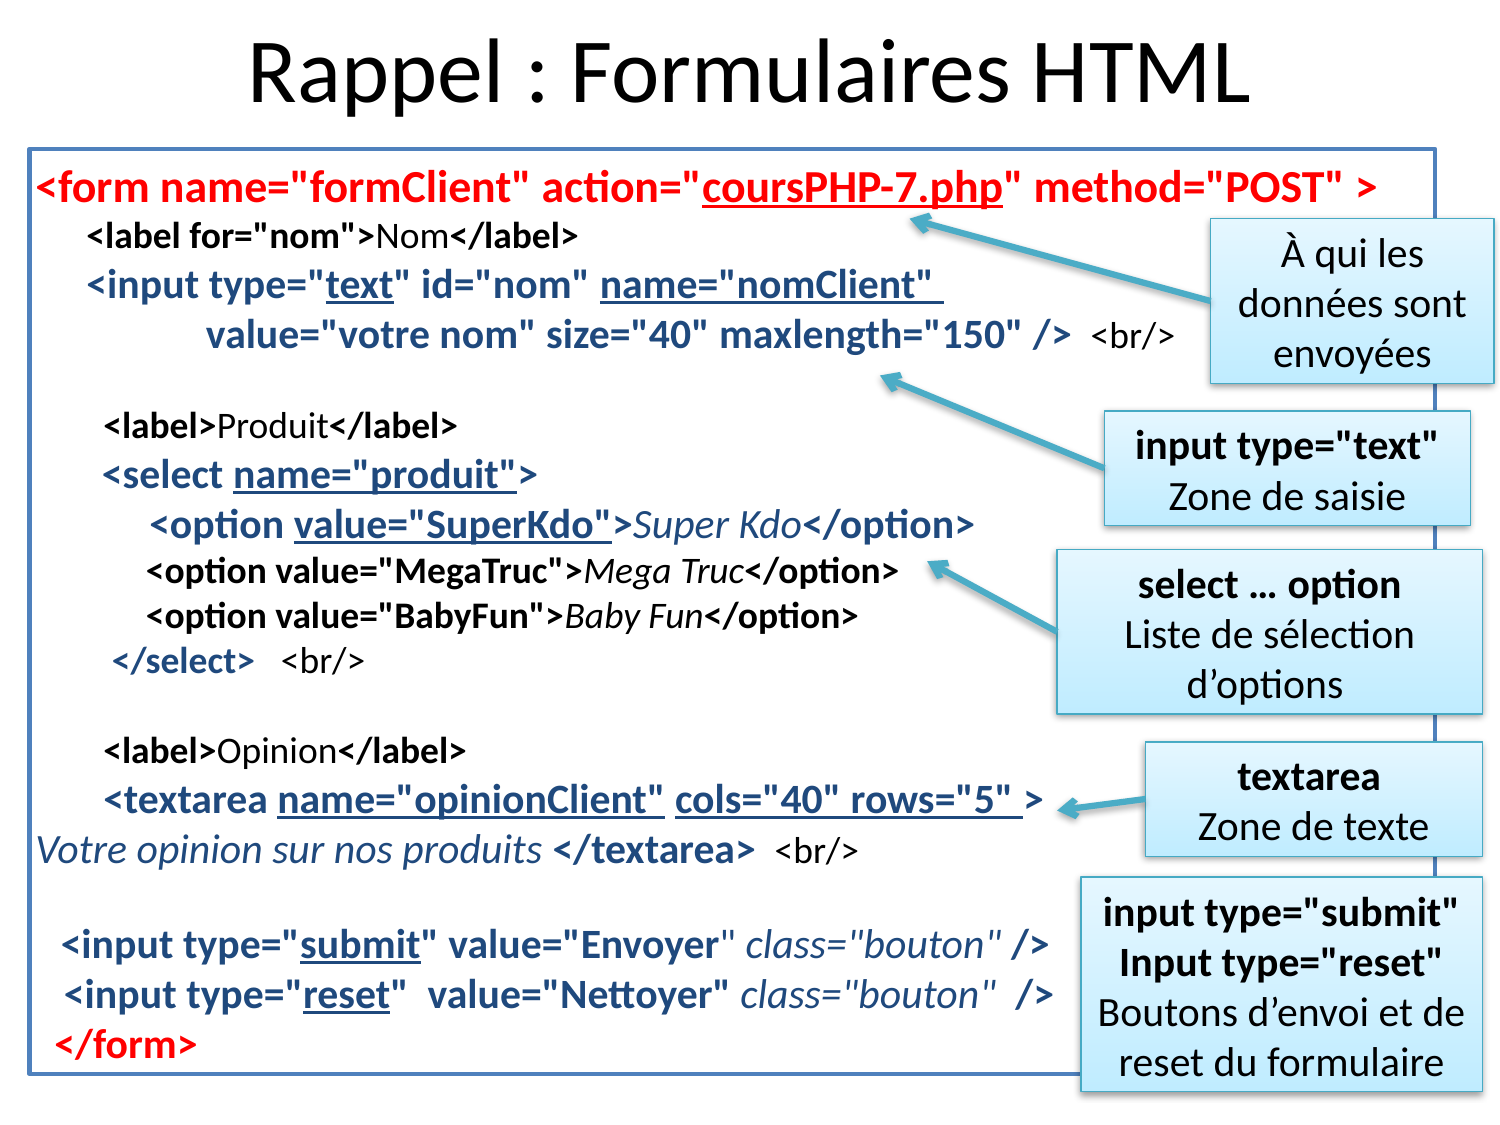

# Rappel : Formulaires HTML
<form name="formClient" action="coursPHP-7.php" method="POST" >
      <label for="nom">Nom</label>
      <input type="text" id="nom" name="nomClient"
                  value="votre nom" size="40" maxlength="150" />  <br/>

        <label>Produit</label>
       <select name="produit">
            <option value="SuperKdo">Super Kdo</option>
             <option value="MegaTruc">Mega Truc</option>
             <option value="BabyFun">Baby Fun</option>
         </select>   <br/>

        <label>Opinion</label>
        <textarea name="opinionClient" cols="40" rows="5" >
Votre opinion sur nos produits </textarea>  <br/>

   <input type="submit" value="Envoyer" class="bouton" />
   <input type="reset"  value="Nettoyer" class="bouton"  />
  </form>
À qui les données sont envoyées
input type="text"
Zone de saisie
select … option
Liste de sélection d’options
textarea
Zone de texte
input type="submit"
Input type="reset"
Boutons d’envoi et de reset du formulaire
11